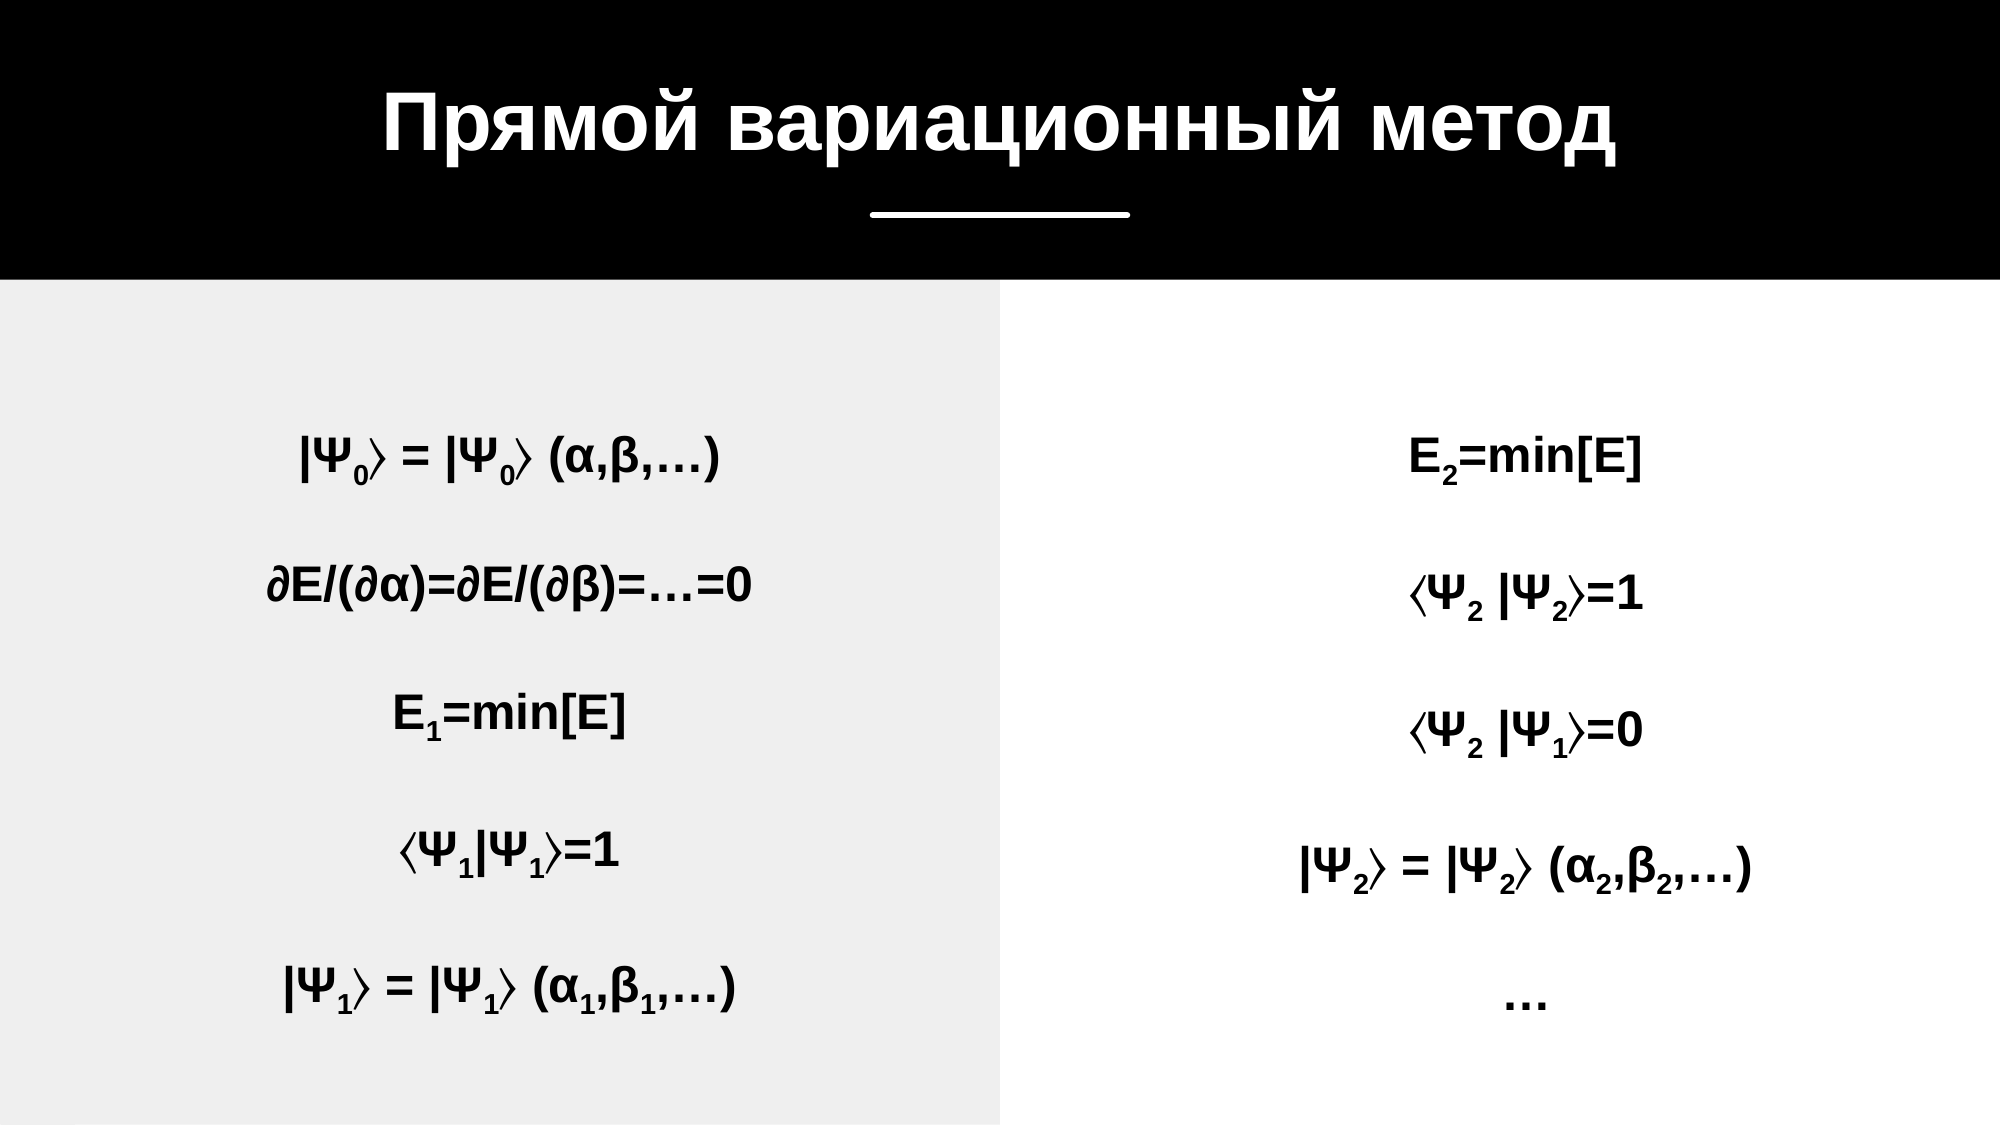

# Прямой вариационный метод

|Ψ0〉 = |Ψ0〉 (α,β,…)
∂E/(∂α)=∂E/(∂β)=…=0
E1=min[E]
〈Ψ1|Ψ1〉=1
|Ψ1〉 = |Ψ1〉 (α1,β1,…)

E2=min[E]
〈Ψ2 |Ψ2〉=1
〈Ψ2 |Ψ1〉=0
|Ψ2〉 = |Ψ2〉 (α2,β2,…)
…